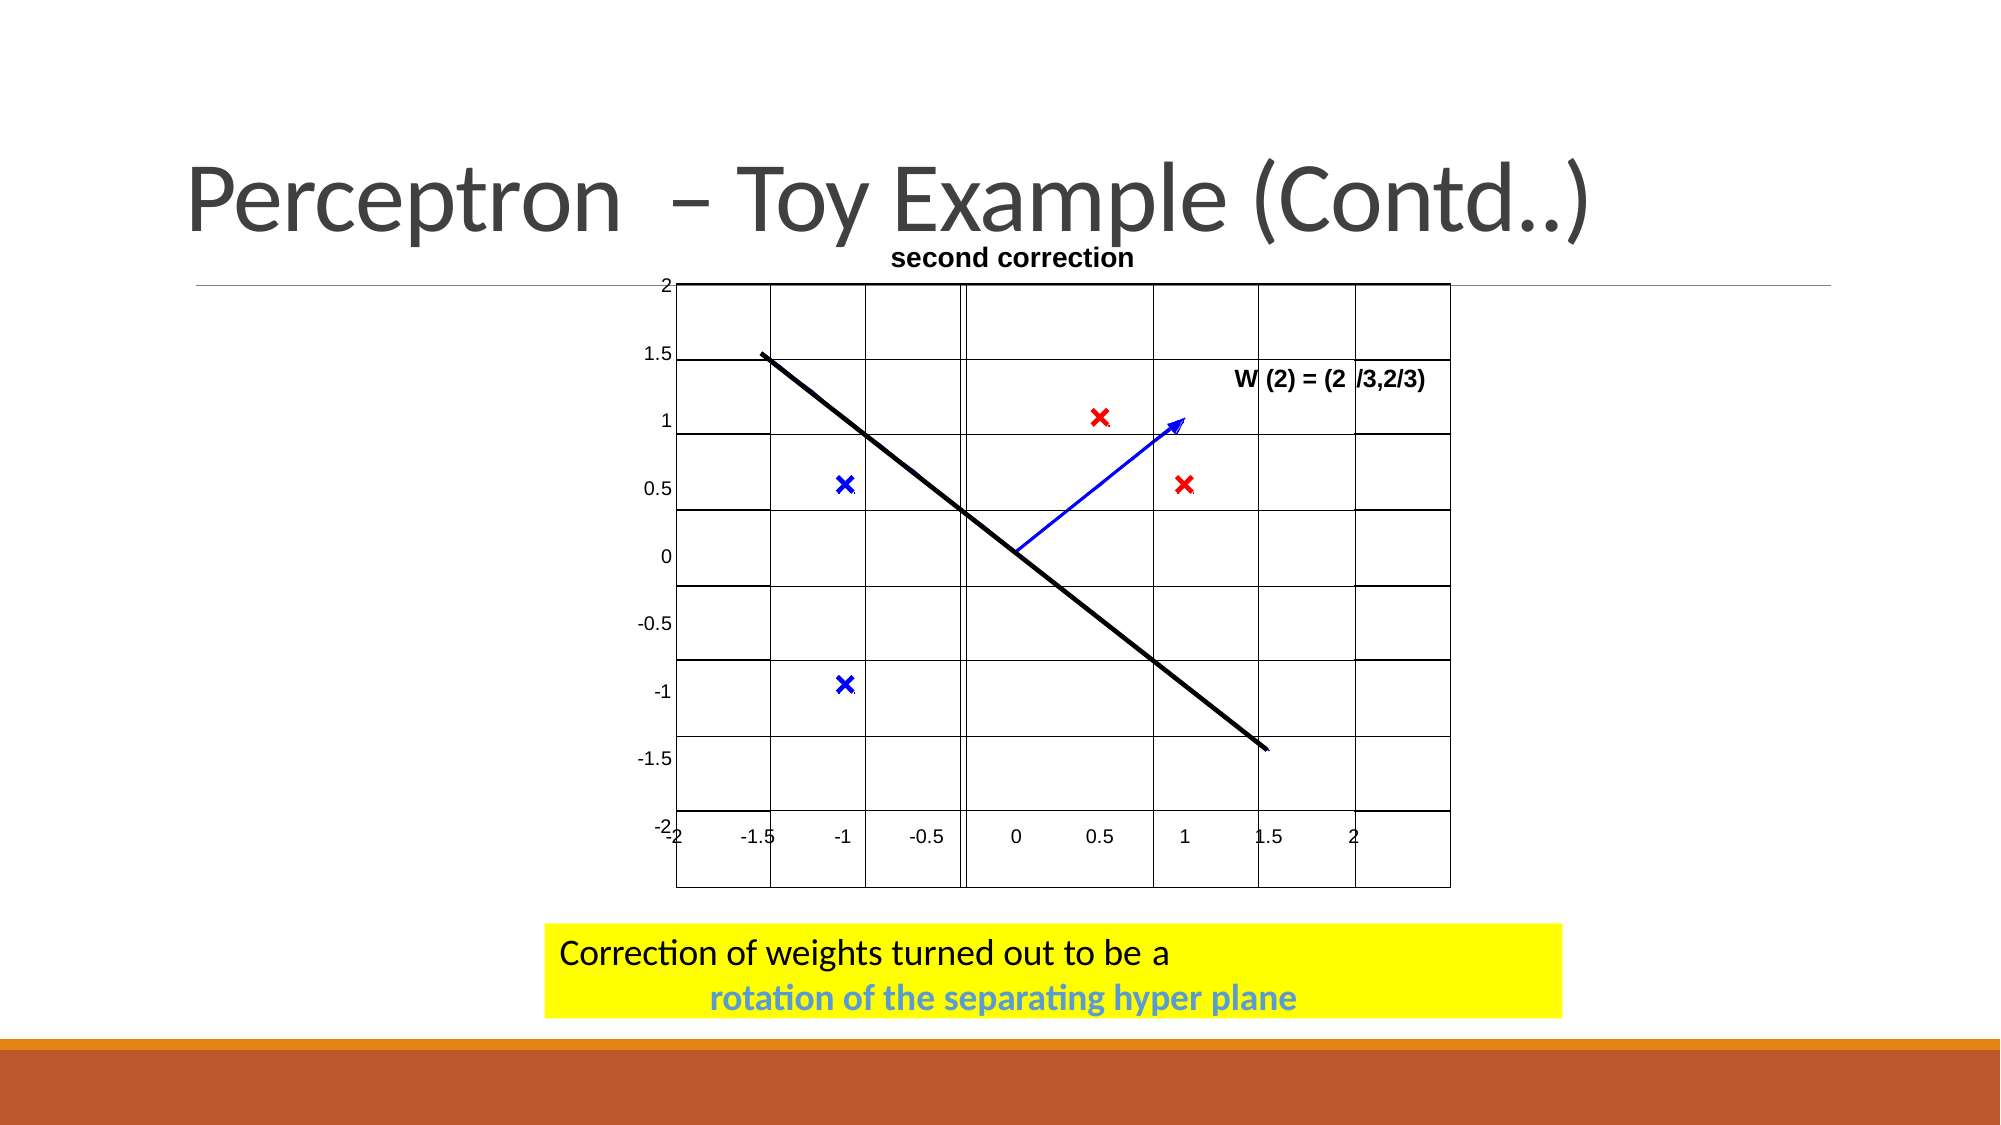

# Perceptron  – Toy Example (Contd..)
second correction
2

1.5

1

0.5

0

-0.5

-1

-1.5

-2
|  |  |  |  |  |  |  |  |
| --- | --- | --- | --- | --- | --- | --- | --- |
|  |  |  |  |  | W | (2) = (2 | /3,2/3) |
|  |  |  |  |  |  |  |  |
|  |  |  |  |  |  |  |  |
|  |  |  |  |  |  |  |  |
|  |  |  |  |  |  |  |  |
|  |  |  |  |  |  |  |  |
|  |  |  |  |  |  |  |  |

-2
-1.5
-1
-0.5
0
0.5
1
1.5
2
Correction of weights turned out to be a
rotation of the separating hyper plane